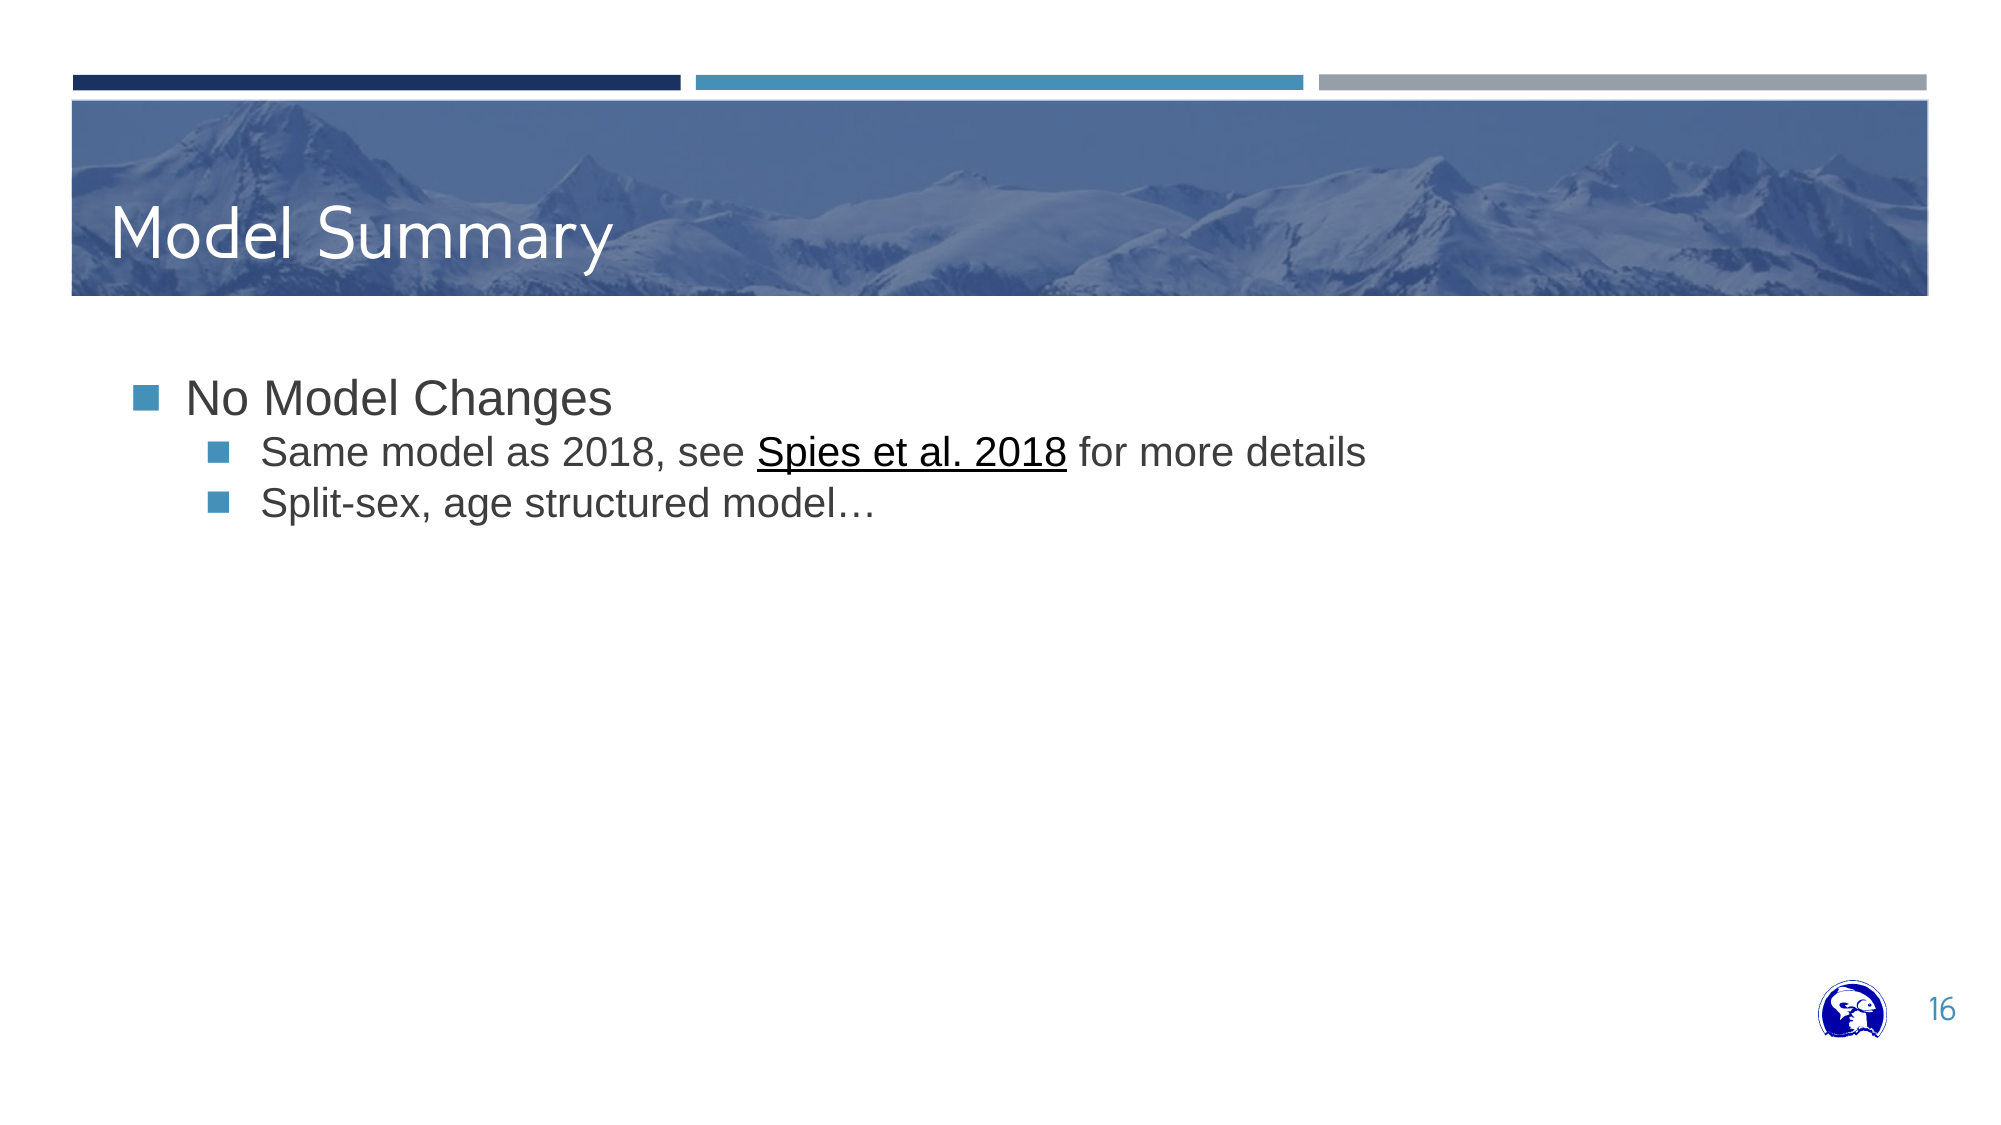

# Model Summary
No Model Changes
Same model as 2018, see Spies et al. 2018 for more details
Split-sex, age structured model…
16